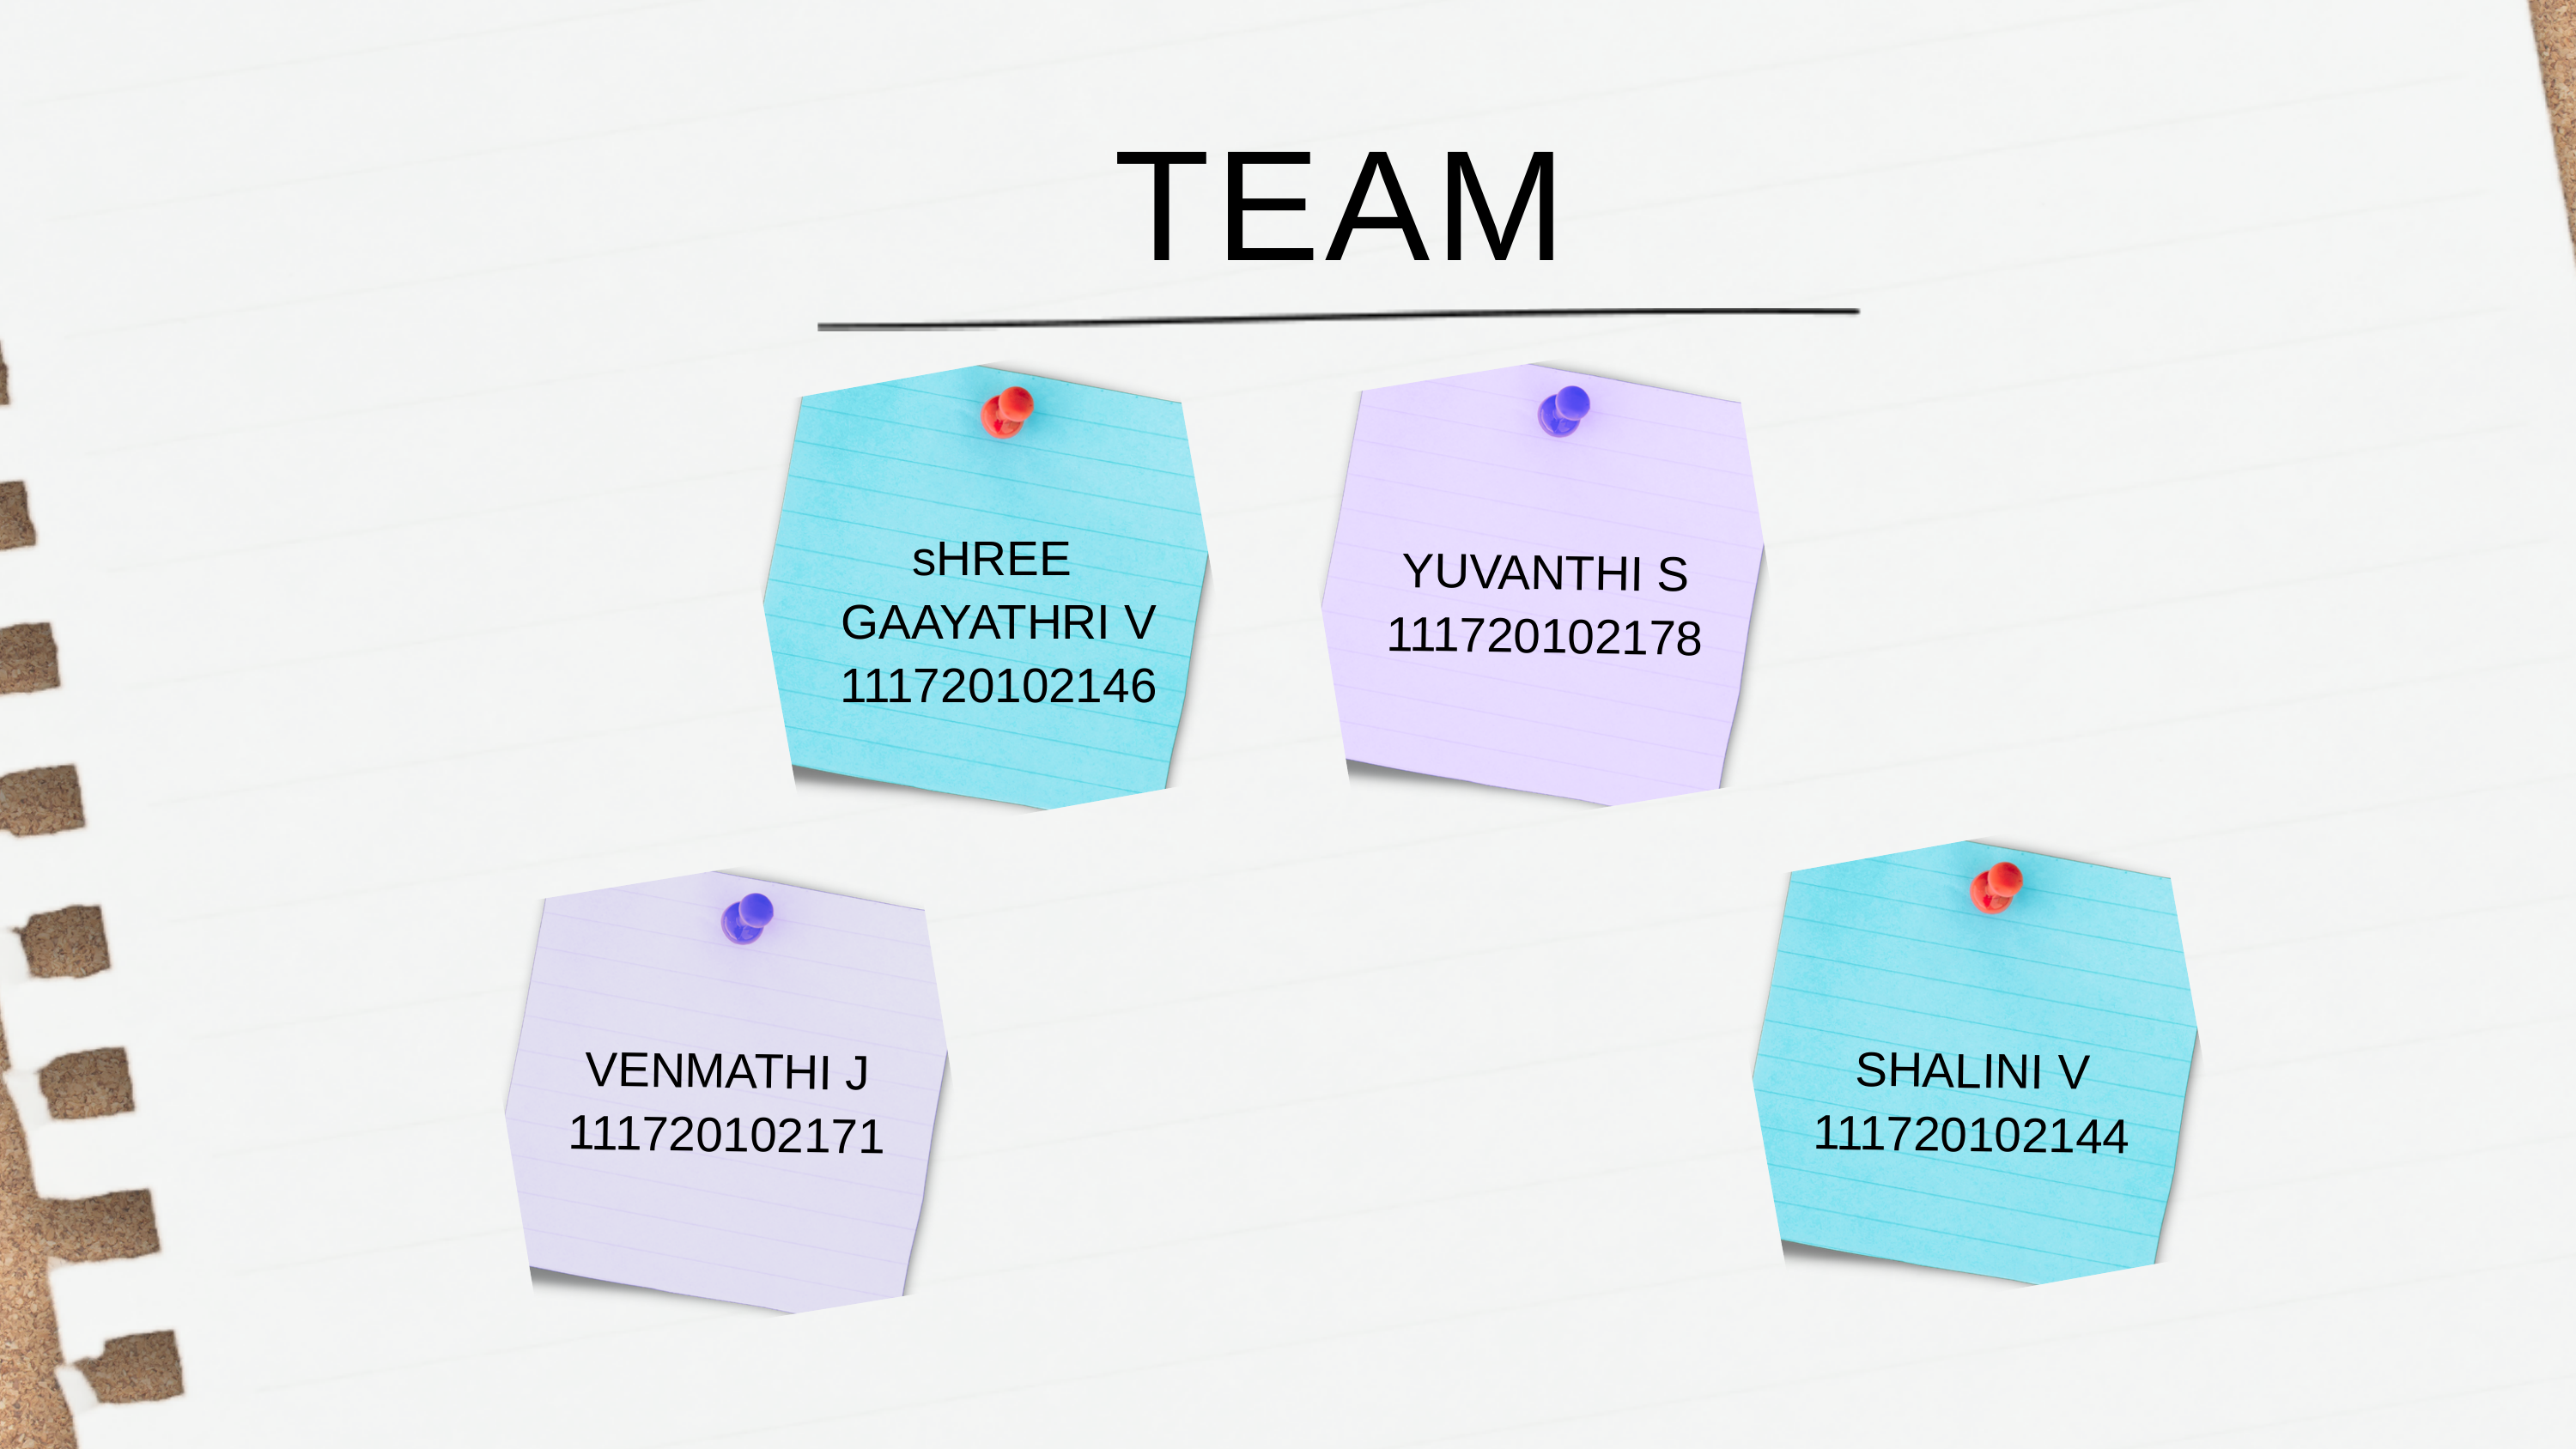

TEAM

sHREE
GAAYATHRI V
111720102146
YUVANTHI S
111720102178

VENMATHI J
111720102171
SHALINI V
111720102144